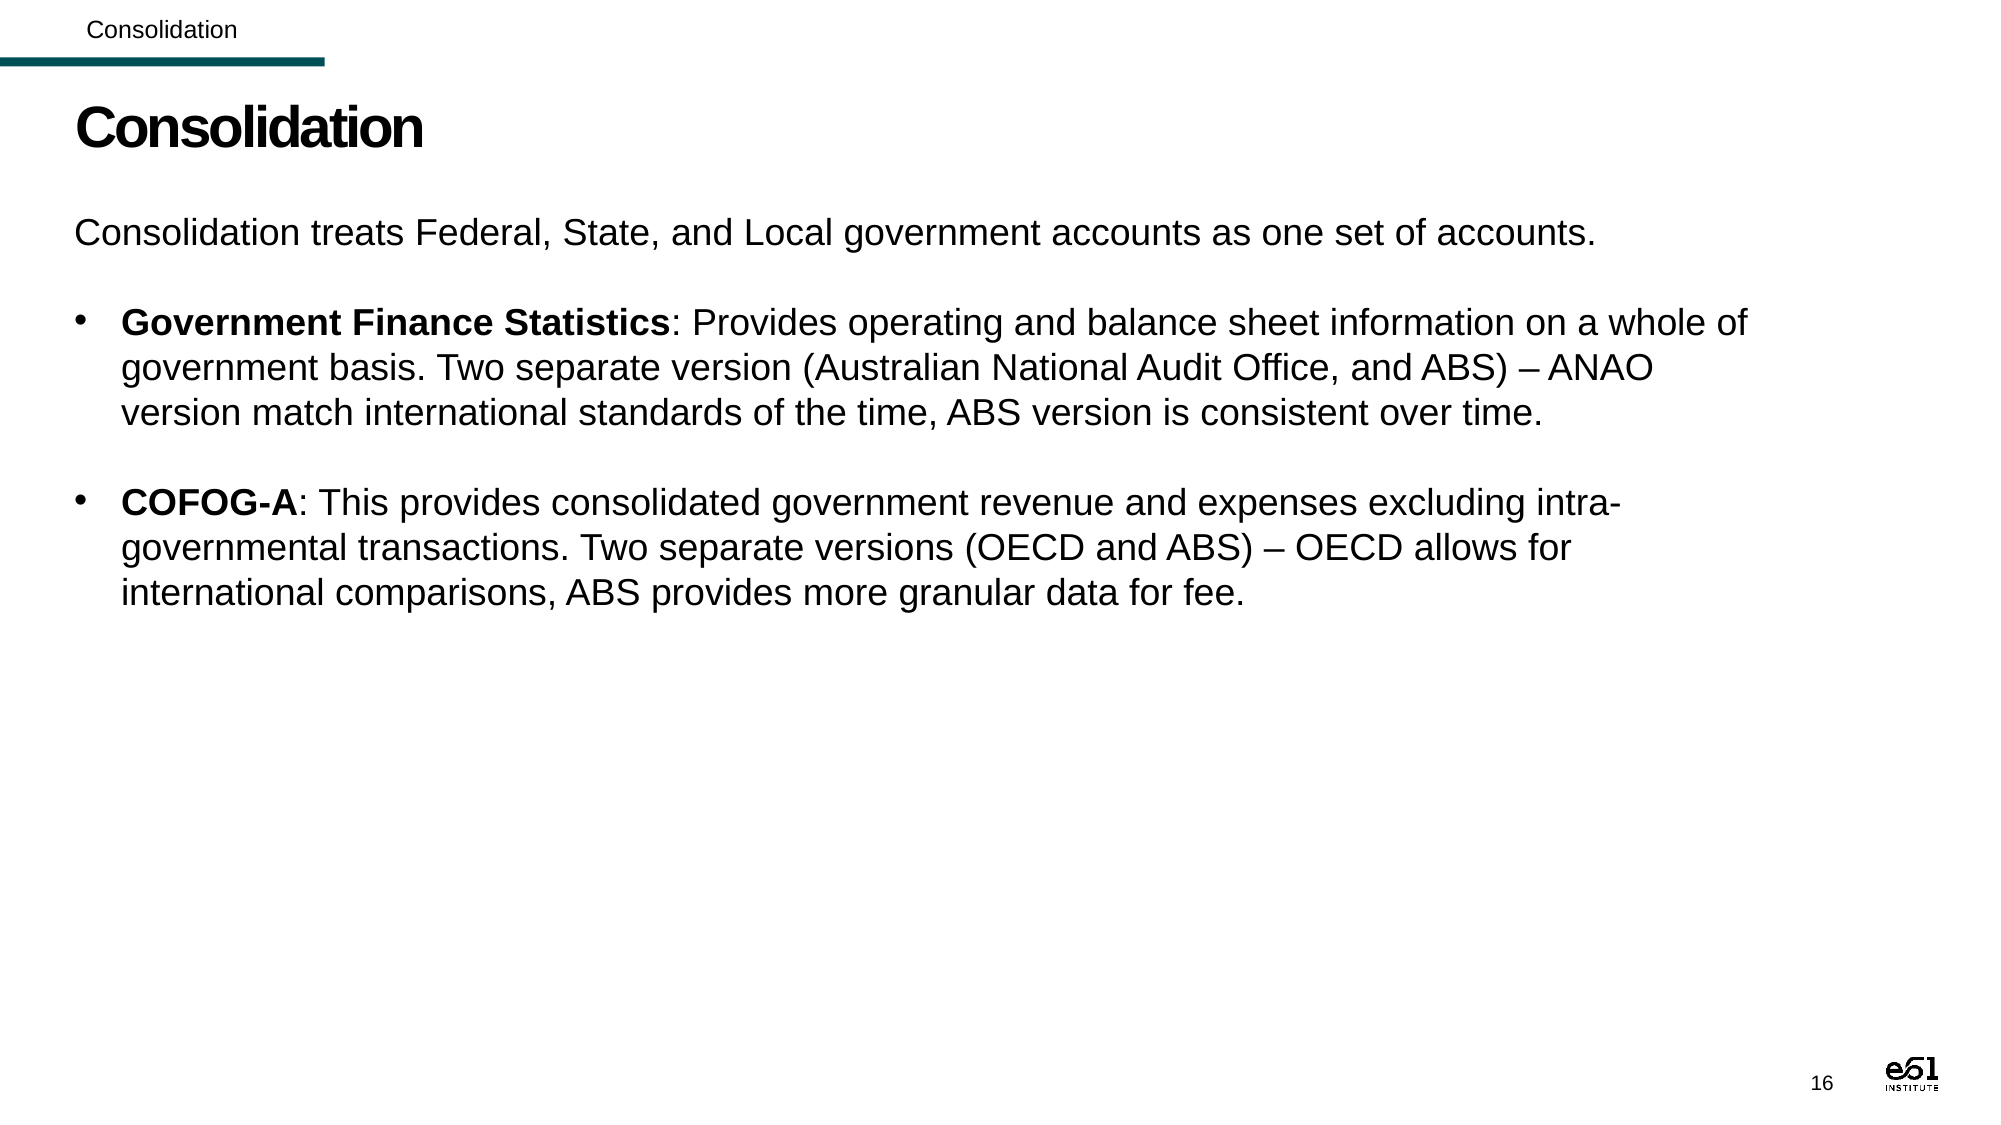

Consolidation
# Consolidation
Consolidation treats Federal, State, and Local government accounts as one set of accounts.
Government Finance Statistics: Provides operating and balance sheet information on a whole of government basis. Two separate version (Australian National Audit Office, and ABS) – ANAO version match international standards of the time, ABS version is consistent over time.
COFOG-A: This provides consolidated government revenue and expenses excluding intra-governmental transactions. Two separate versions (OECD and ABS) – OECD allows for international comparisons, ABS provides more granular data for fee.

16